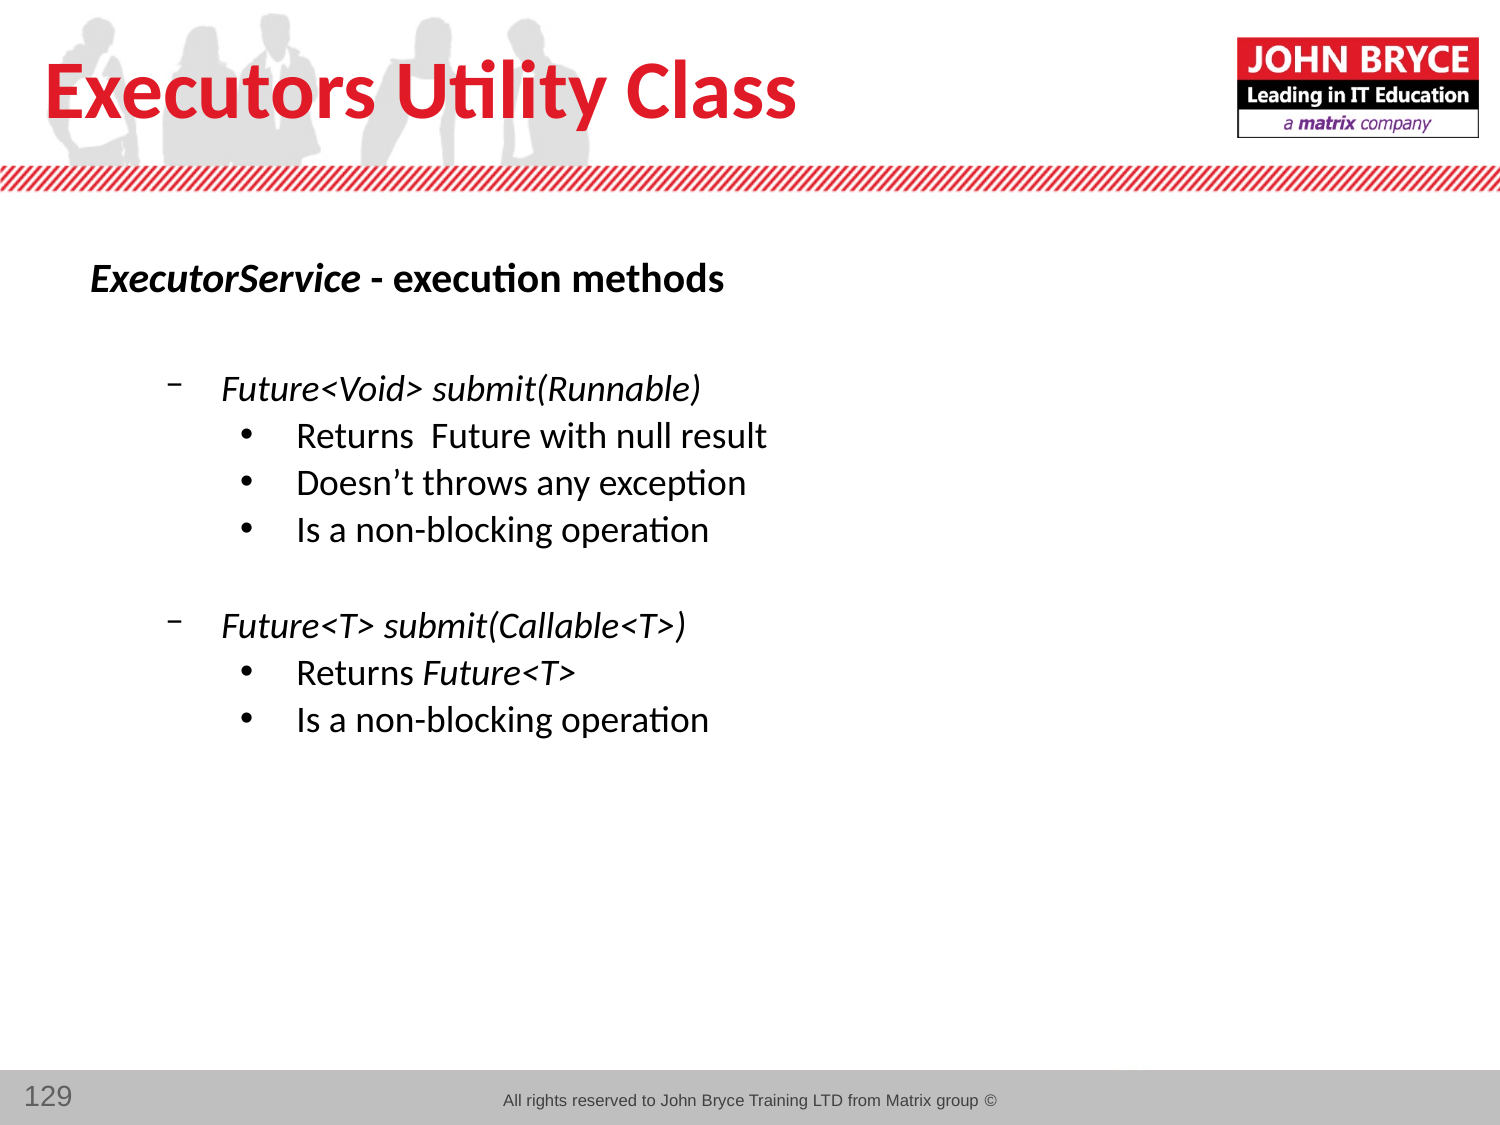

# Executors Utility Class
ExecutorService - execution methods

Future<Void> submit(Runnable)
Returns  Future with null result
Doesn’t throws any exception
Is a non-blocking operation

Future<T> submit(Callable<T>)
Returns Future<T>
Is a non-blocking operation